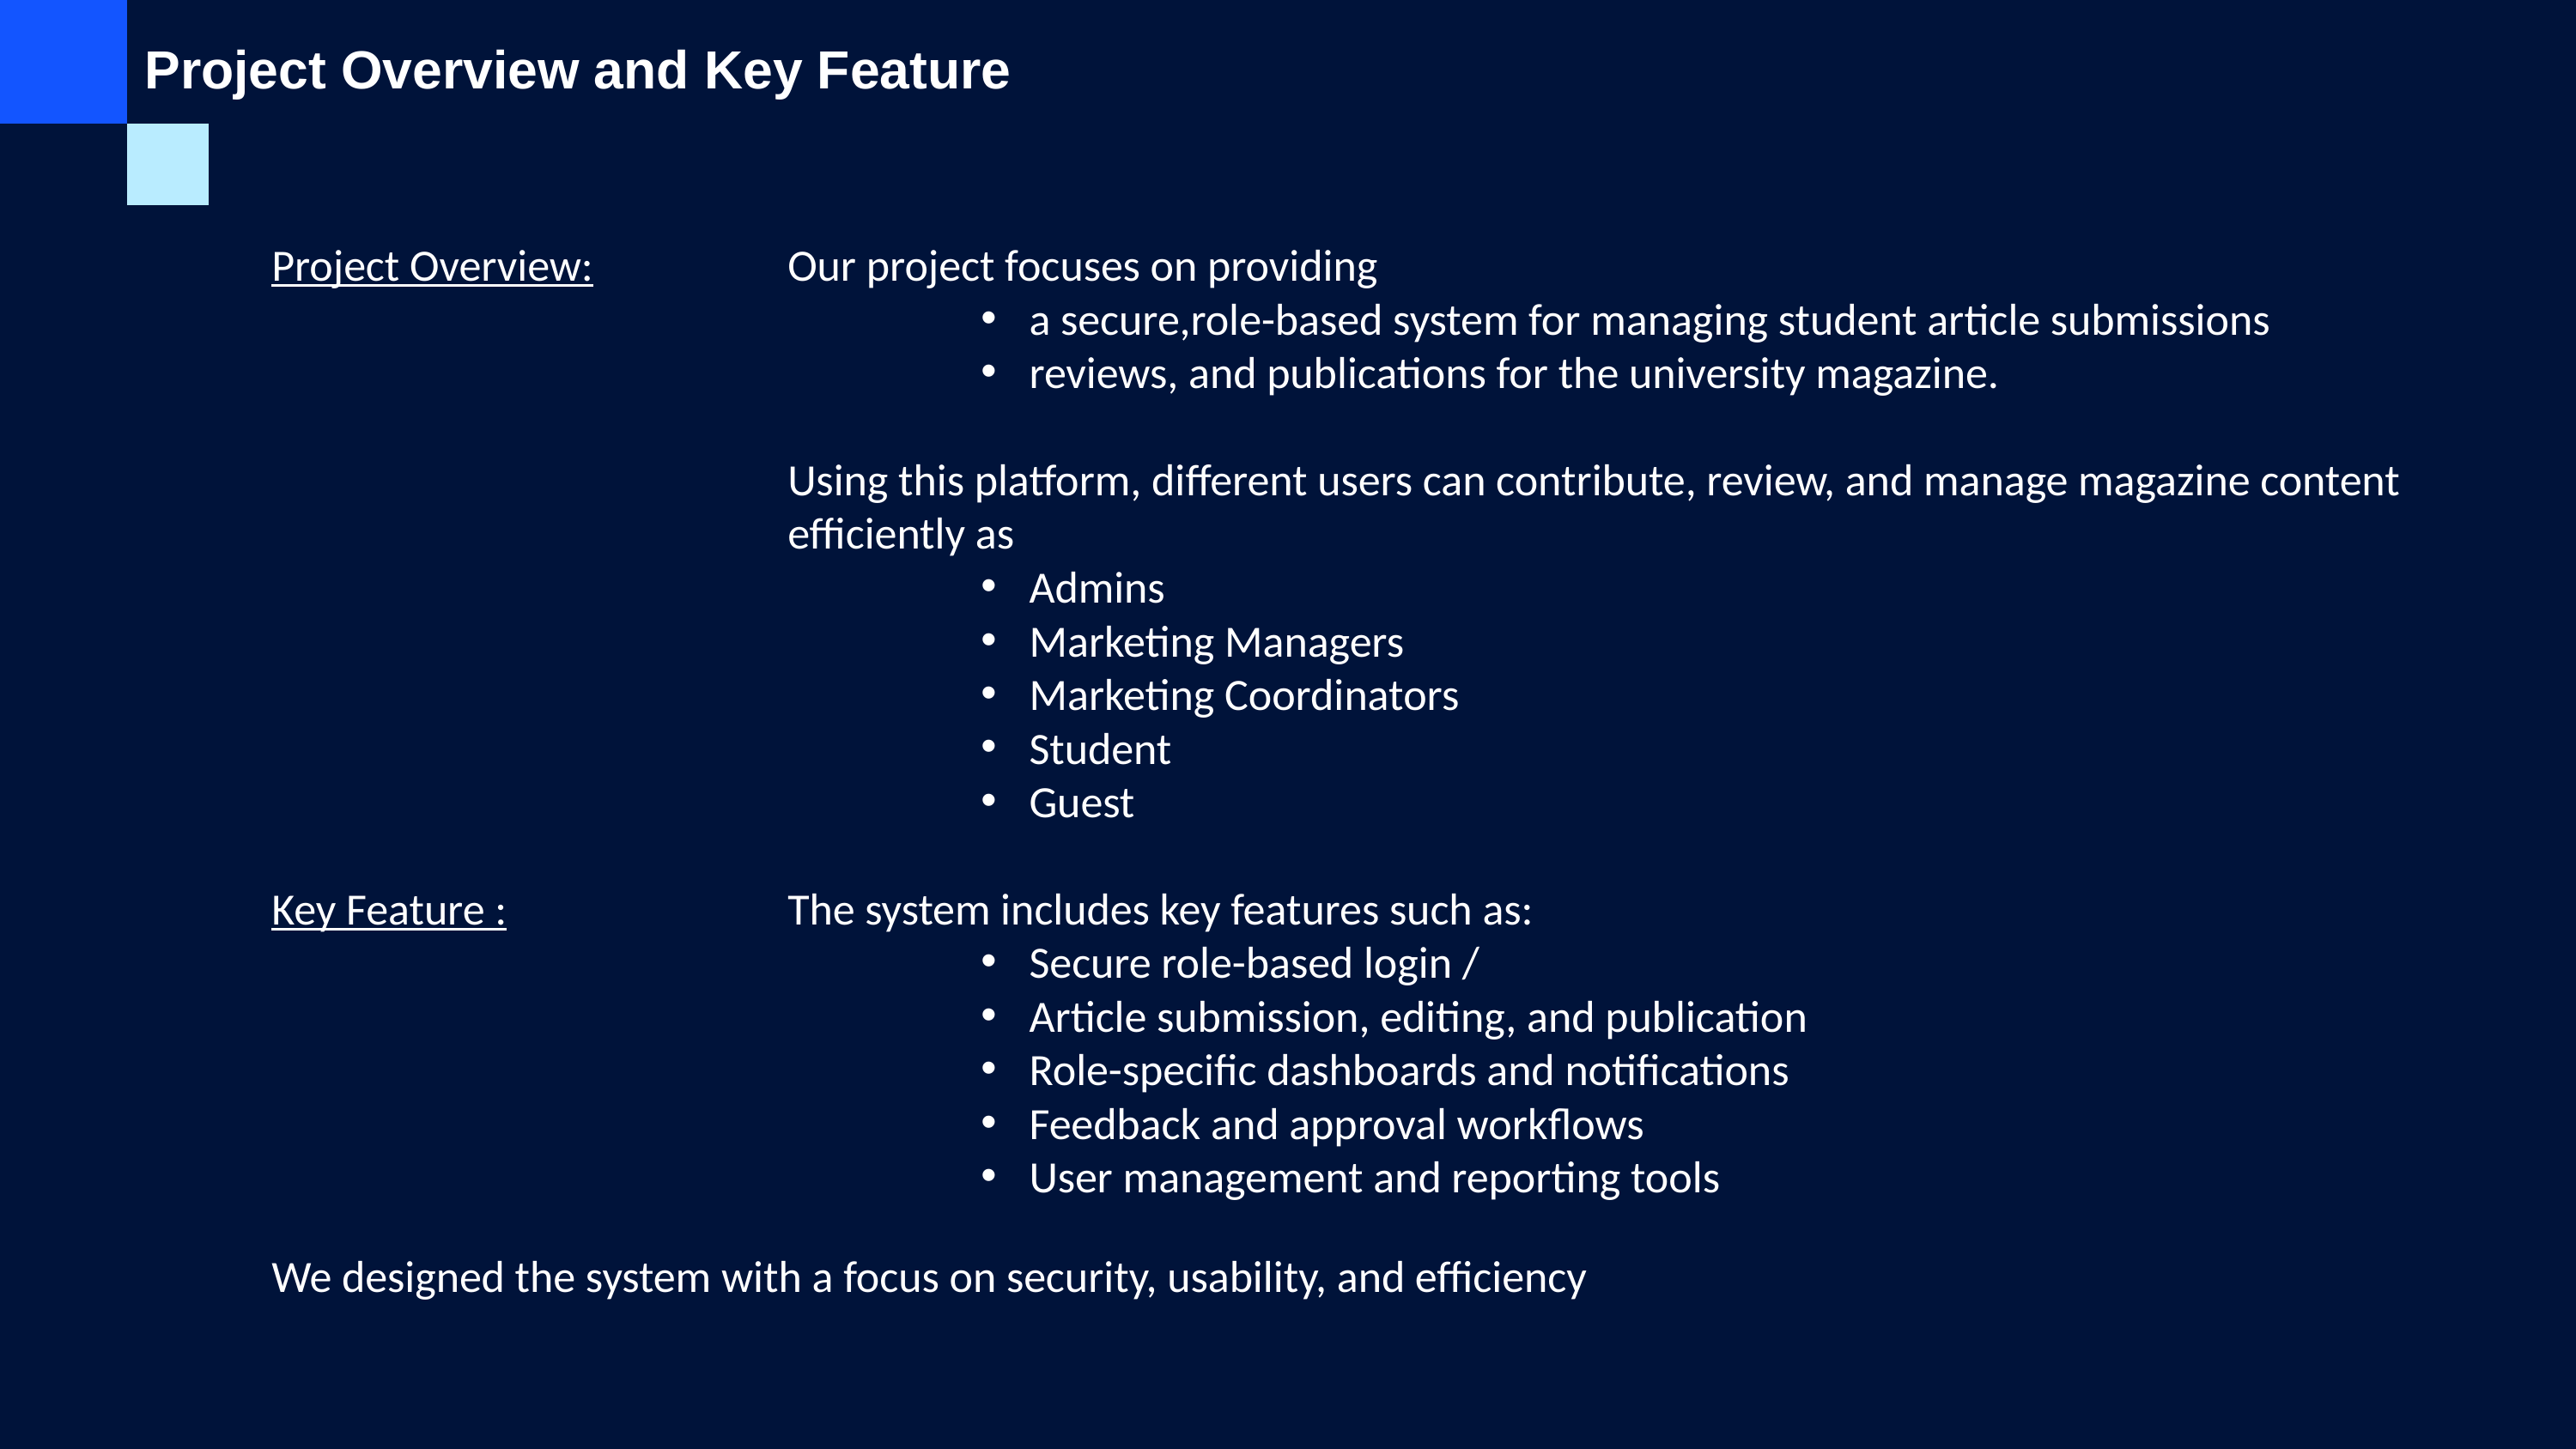

Project Overview and Key Feature

Project Overview:

Key Feature :

Our project focuses on providing
a secure,role-based system for managing student article submissions
reviews, and publications for the university magazine.

Using this platform, different users can contribute, review, and manage magazine content efficiently as
Admins
Marketing Managers
Marketing Coordinators
Student
Guest

The system includes key features such as:
Secure role-based login /
Article submission, editing, and publication
Role-specific dashboards and notifications
Feedback and approval workflows
User management and reporting tools
We designed the system with a focus on security, usability, and efficiency